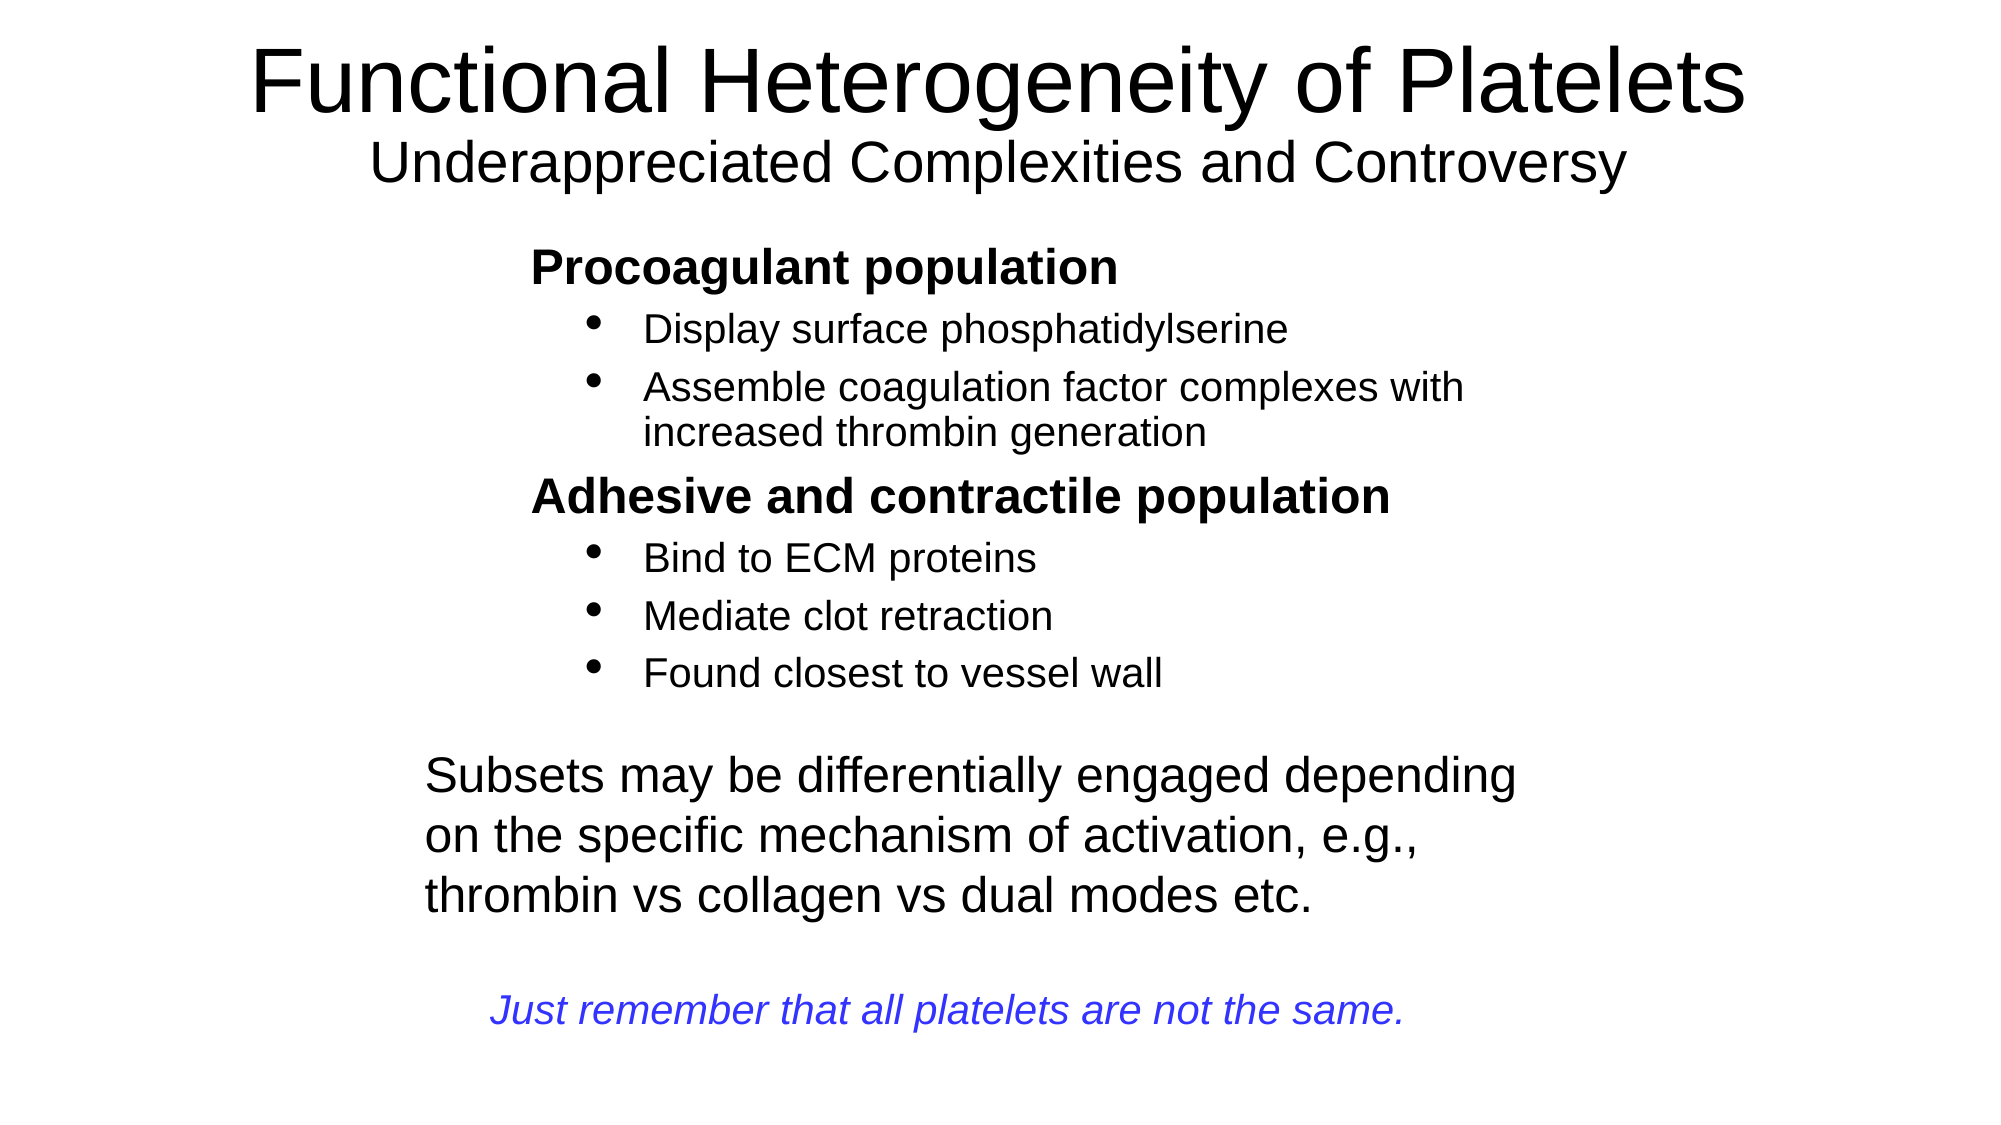

# Functional Heterogeneity of Platelets Underappreciated Complexities and Controversy
Procoagulant population
Display surface phosphatidylserine
Assemble coagulation factor complexes with increased thrombin generation
Adhesive and contractile population
Bind to ECM proteins
Mediate clot retraction
Found closest to vessel wall

Subsets may be differentially engaged depending on the specific mechanism of activation, e.g., thrombin vs collagen vs dual modes etc.
Just remember that all platelets are not the same.